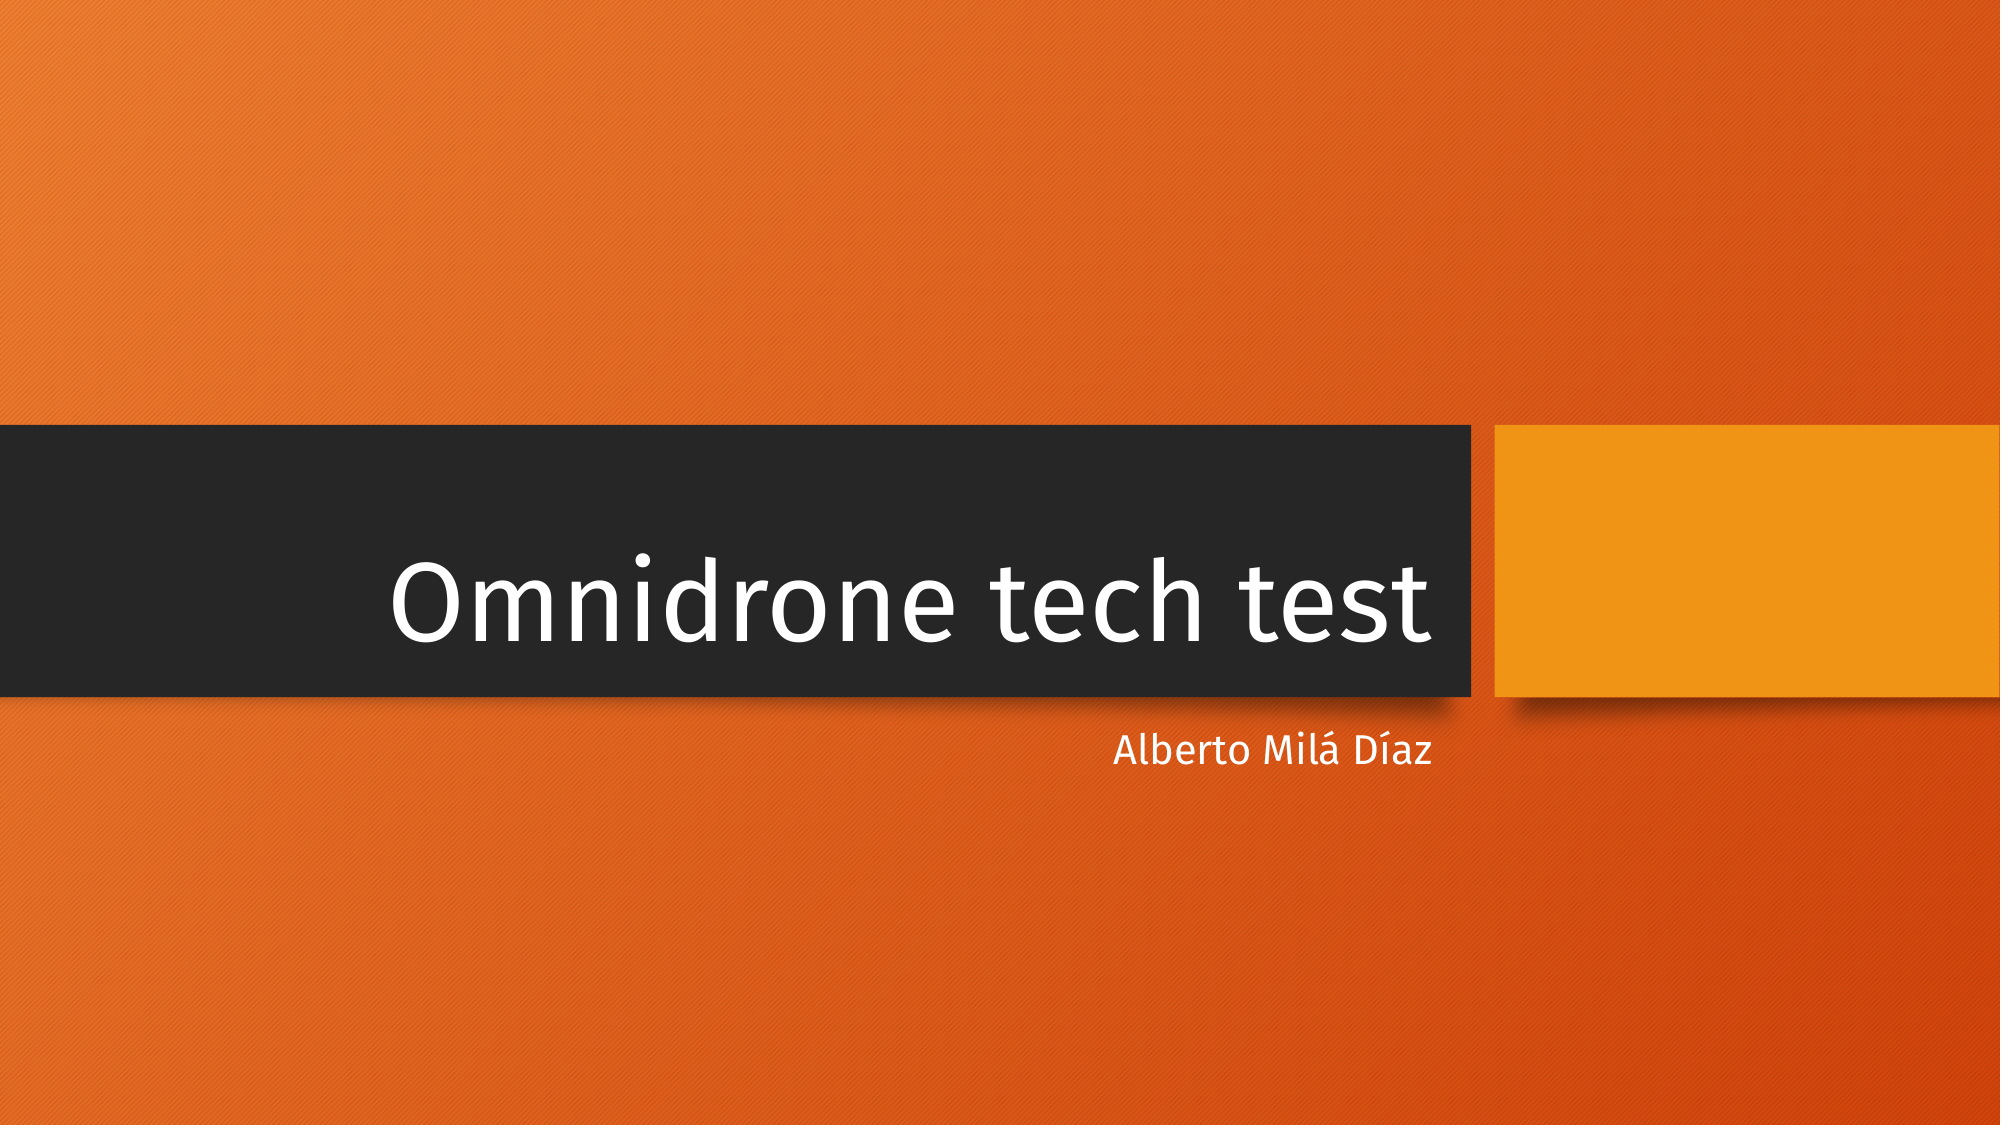

# Omnidrone tech test
Alberto Milá Díaz